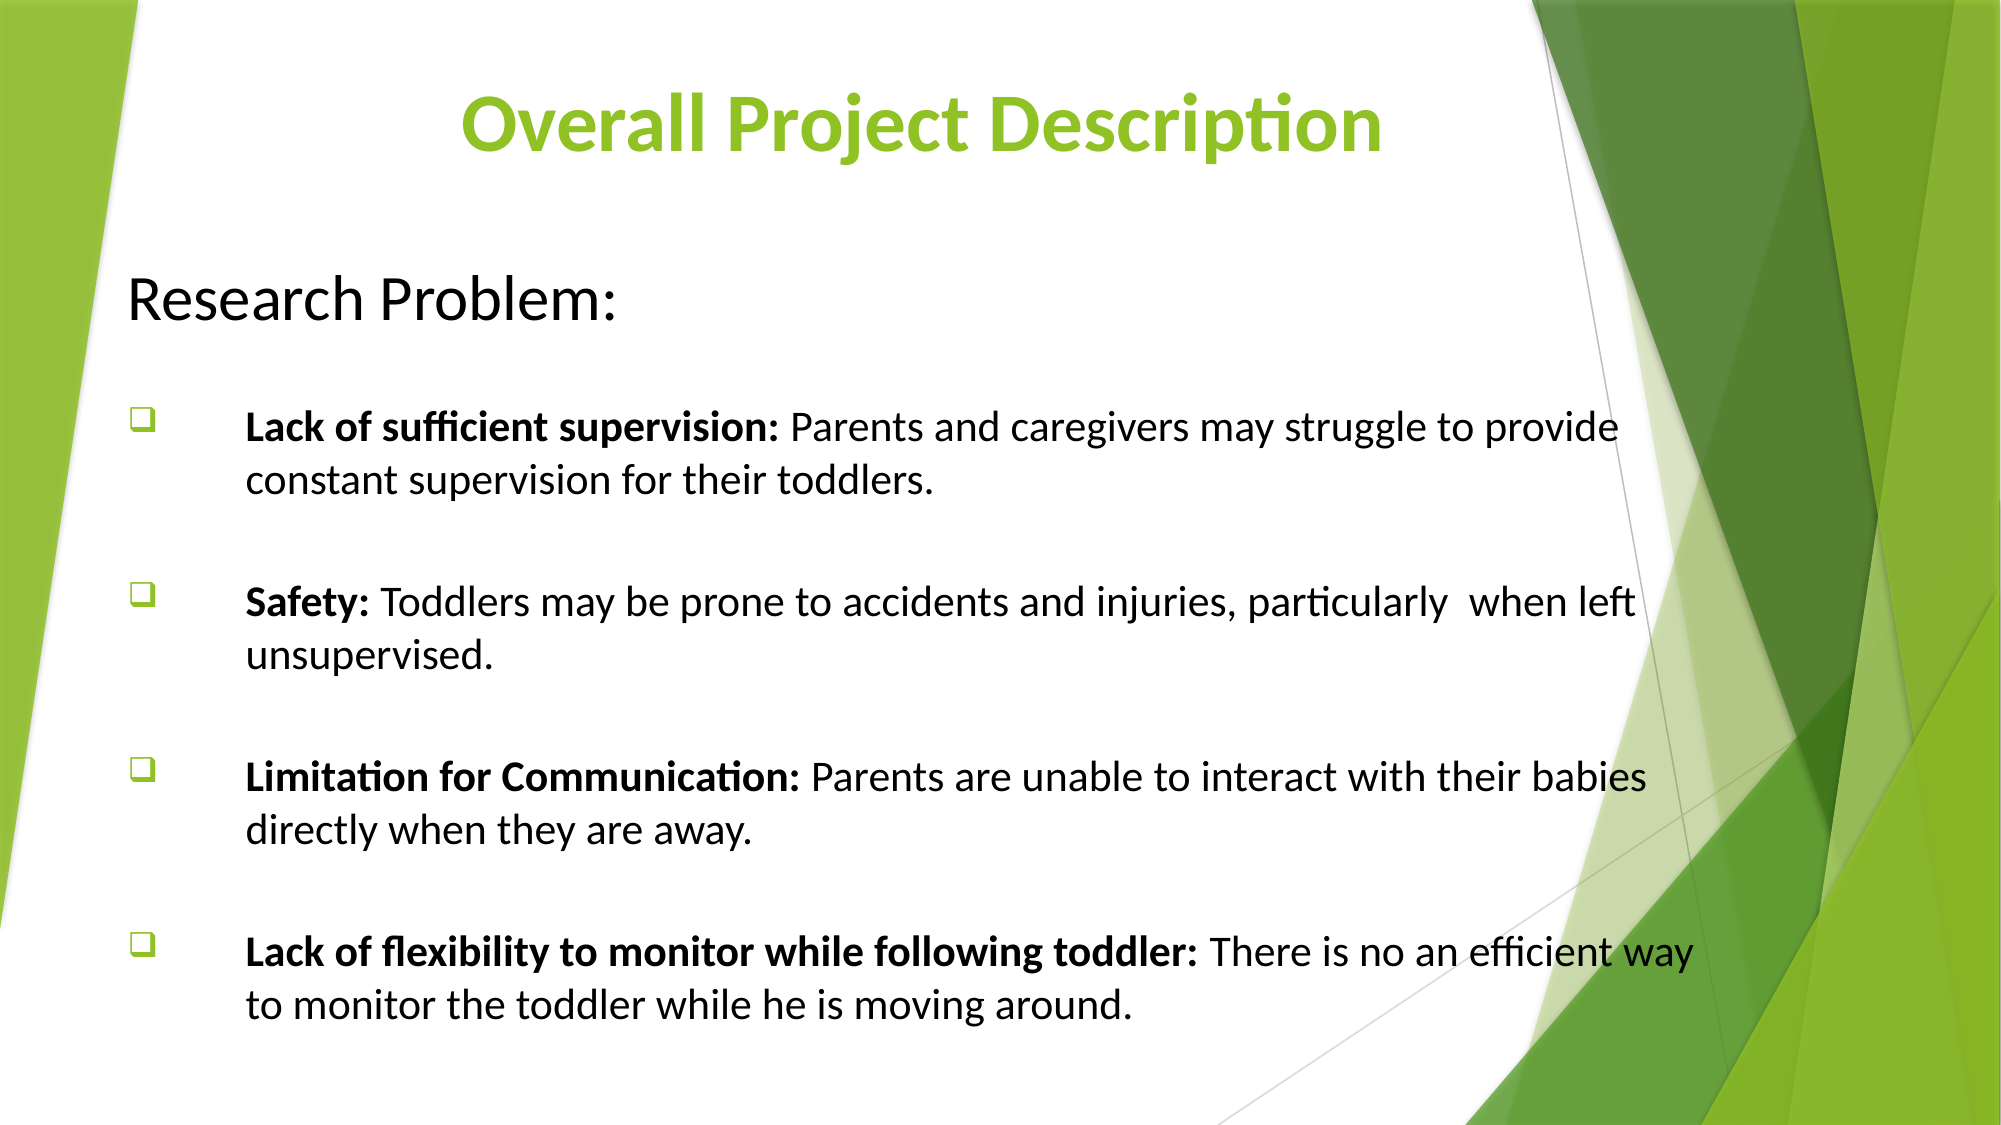

Overall Project Description
Research Problem:

Lack of sufficient supervision: Parents and caregivers may struggle to provide constant supervision for their toddlers.

Safety: Toddlers may be prone to accidents and injuries, particularly  when left unsupervised.

Limitation for Communication: Parents are unable to interact with their babies directly when they are away.

Lack of flexibility to monitor while following toddler: There is no an efficient way to monitor the toddler while he is moving around.